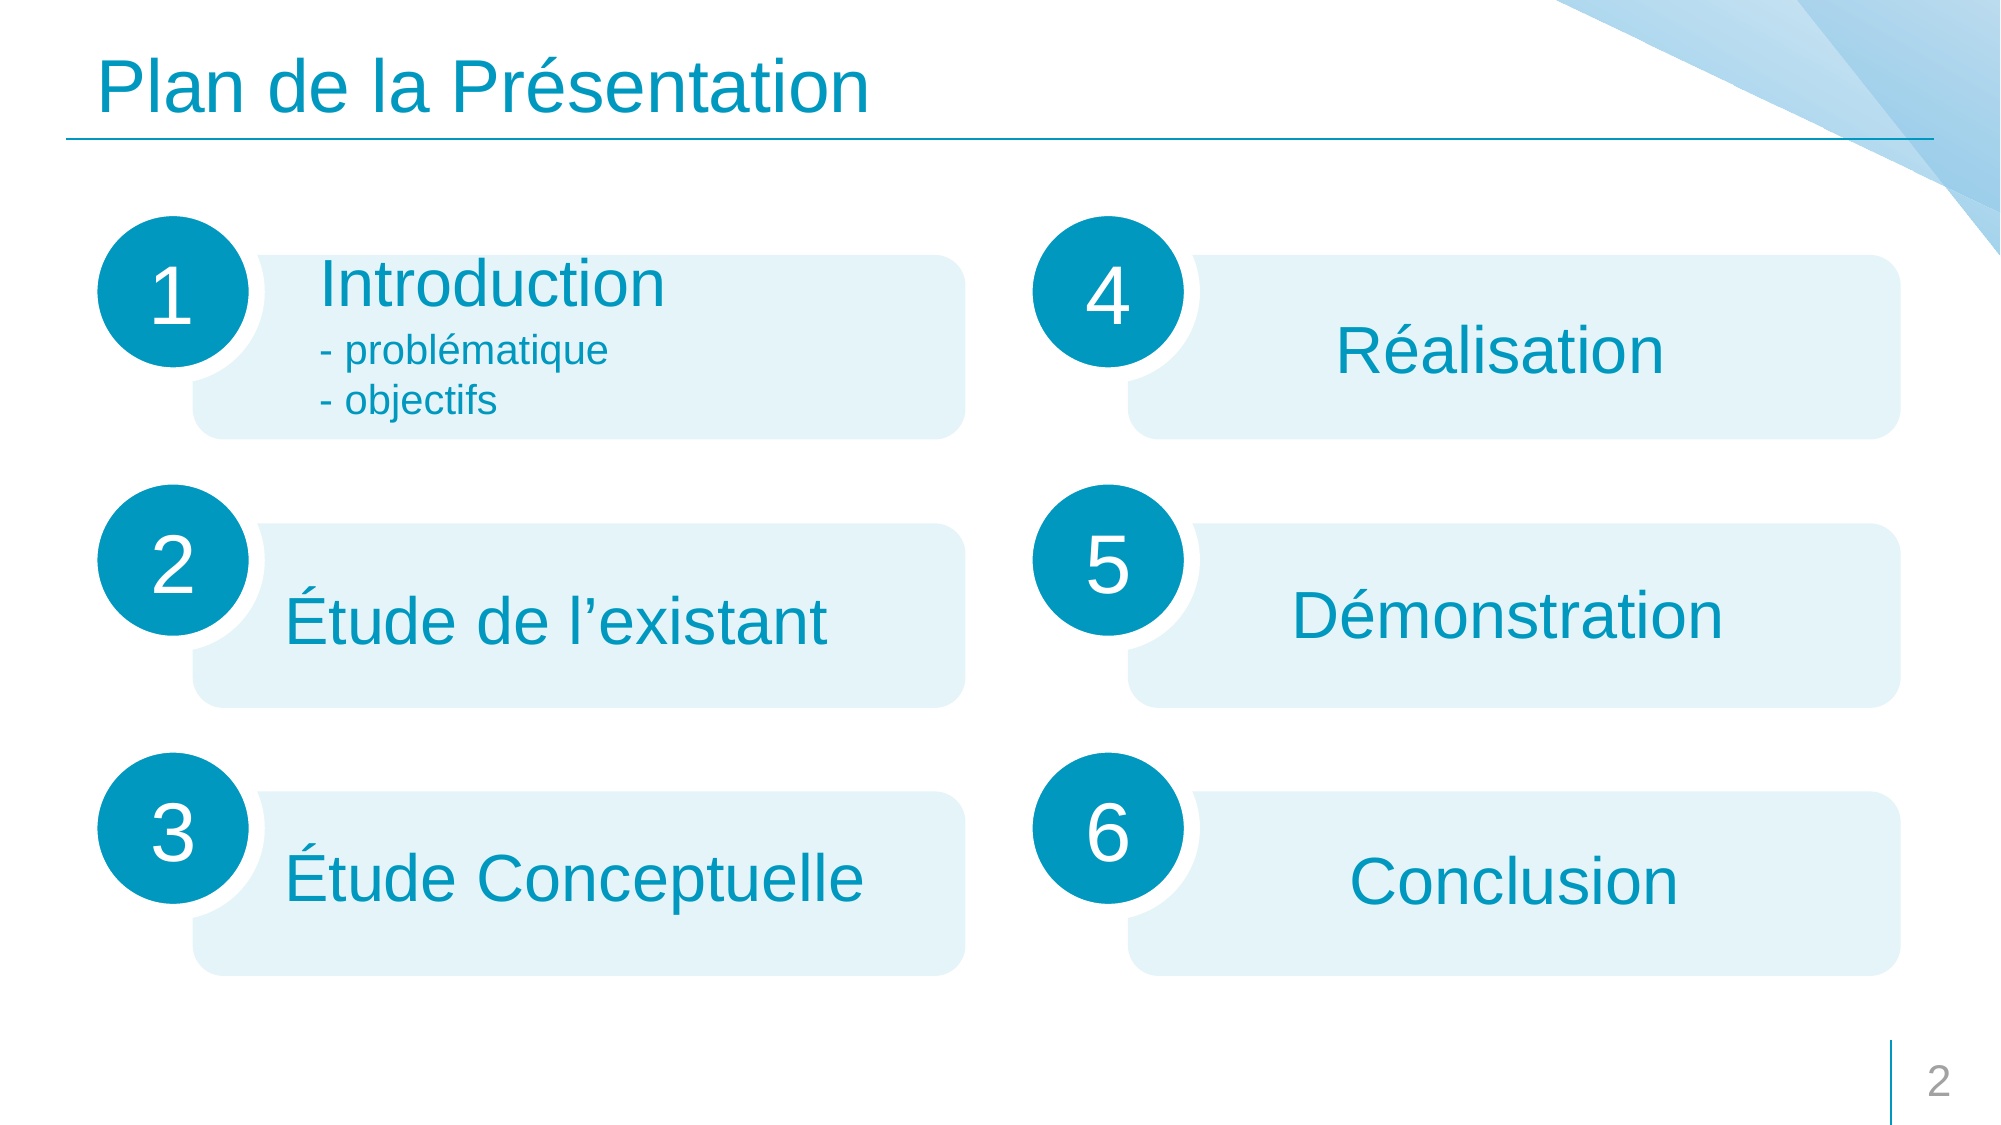

# Plan de la Présentation
1
4
Introduction
- problématique
- objectifs

Réalisation

2
5
Démonstration

Étude de l’existant

3
6
Étude Conceptuelle

Conclusion

2